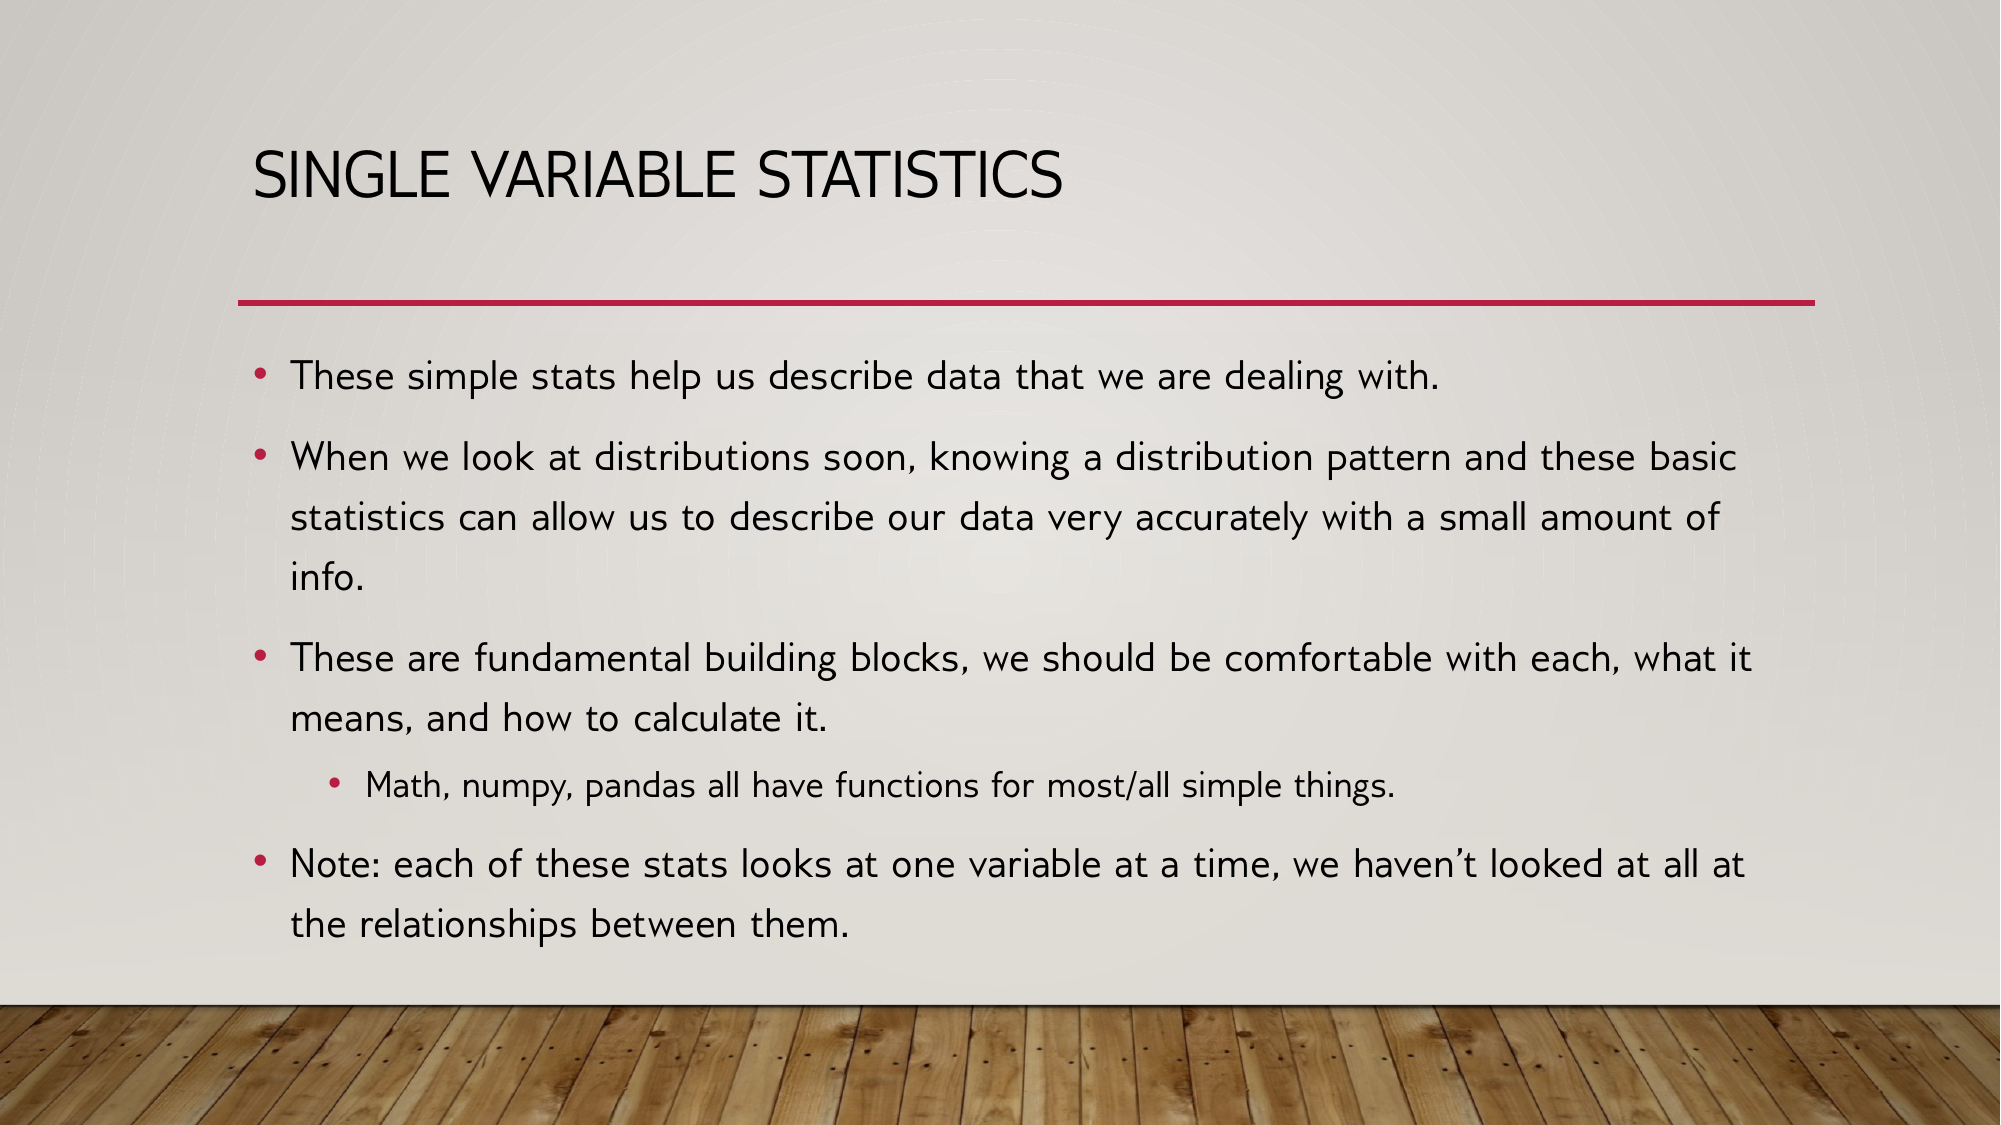

# Single Variable Statistics
These simple stats help us describe data that we are dealing with.
When we look at distributions soon, knowing a distribution pattern and these basic statistics can allow us to describe our data very accurately with a small amount of info.
These are fundamental building blocks, we should be comfortable with each, what it means, and how to calculate it.
Math, numpy, pandas all have functions for most/all simple things.
Note: each of these stats looks at one variable at a time, we haven’t looked at all at the relationships between them.